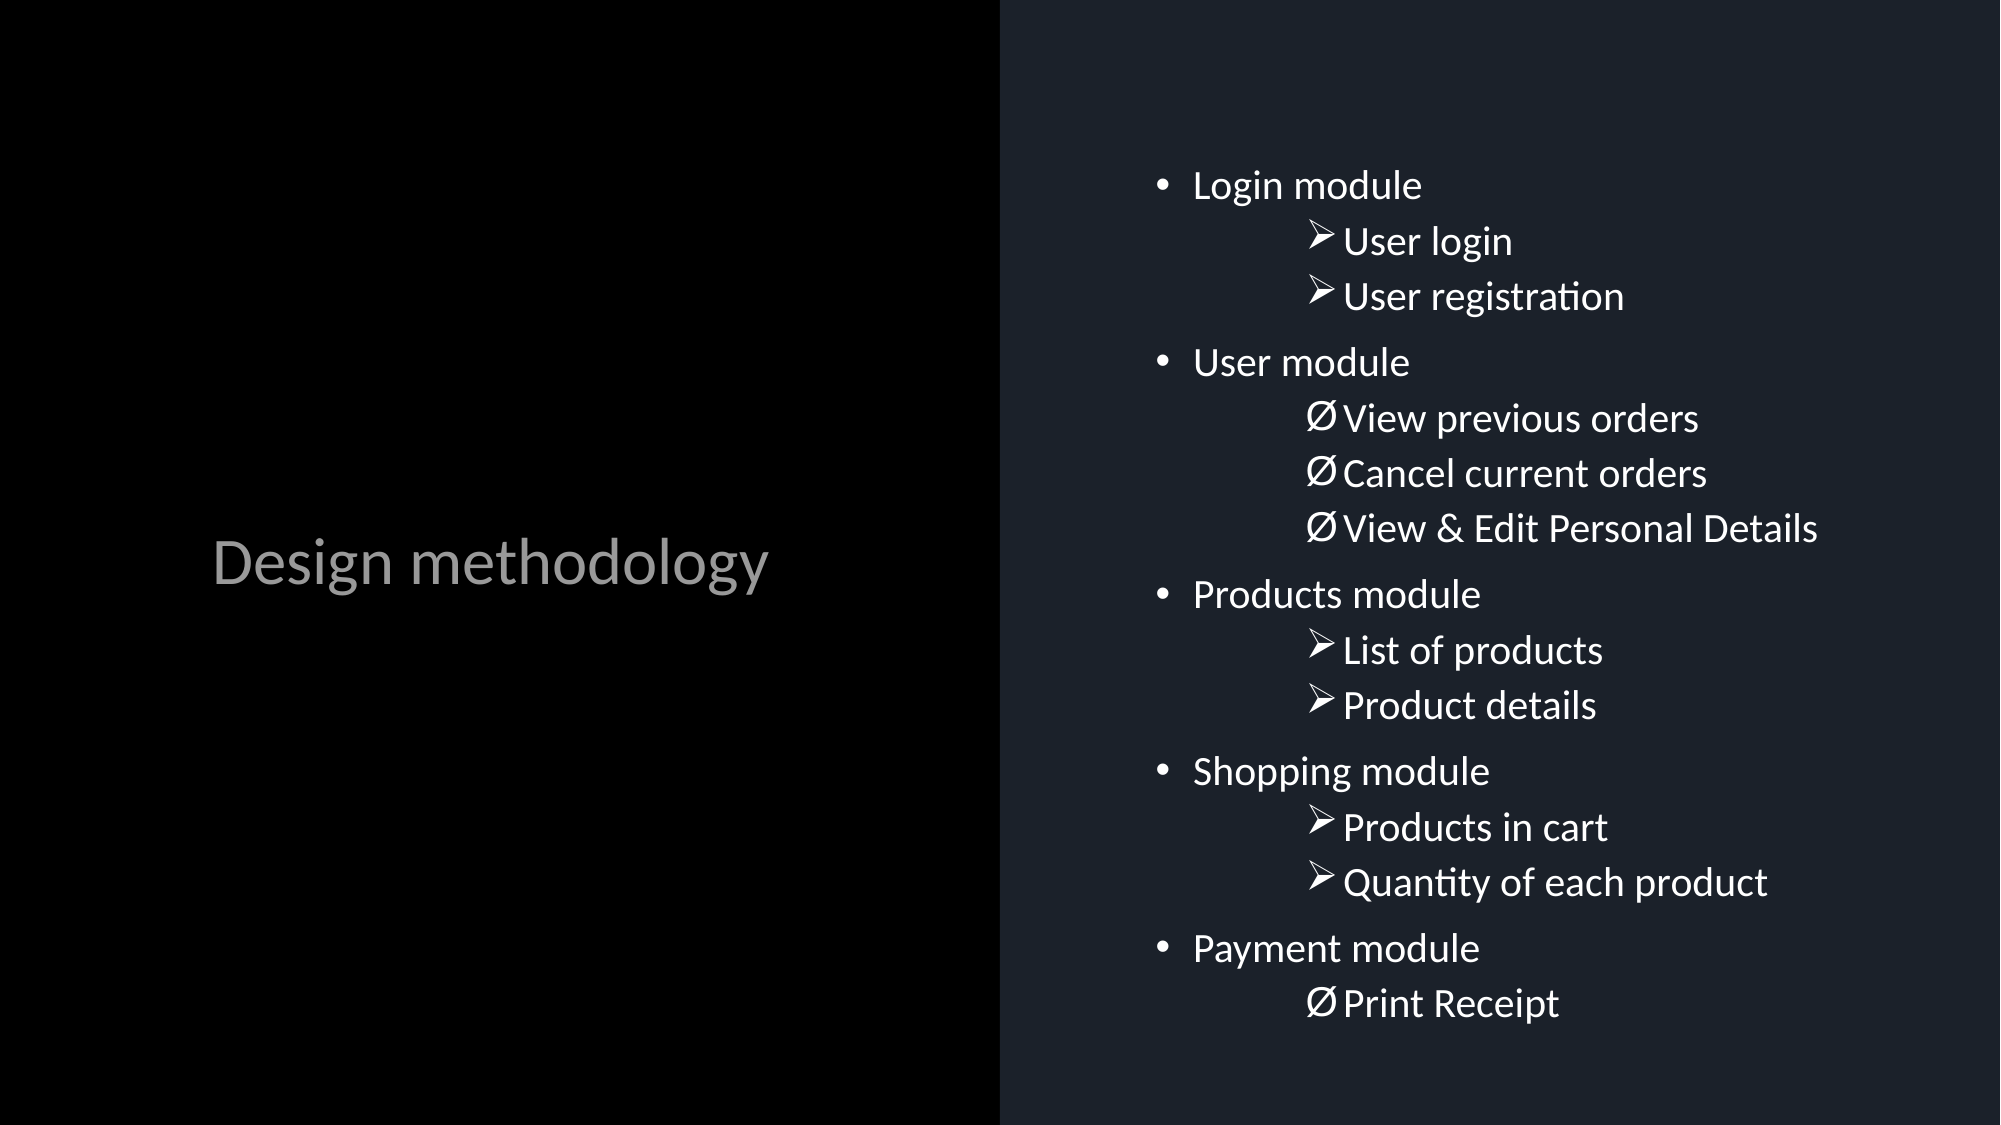

Login module
User login
User registration
User module
View previous orders
Cancel current orders
View & Edit Personal Details
Products module
List of products
Product details
Shopping module
Products in cart
Quantity of each product
Payment module
Print Receipt

# Design methodology